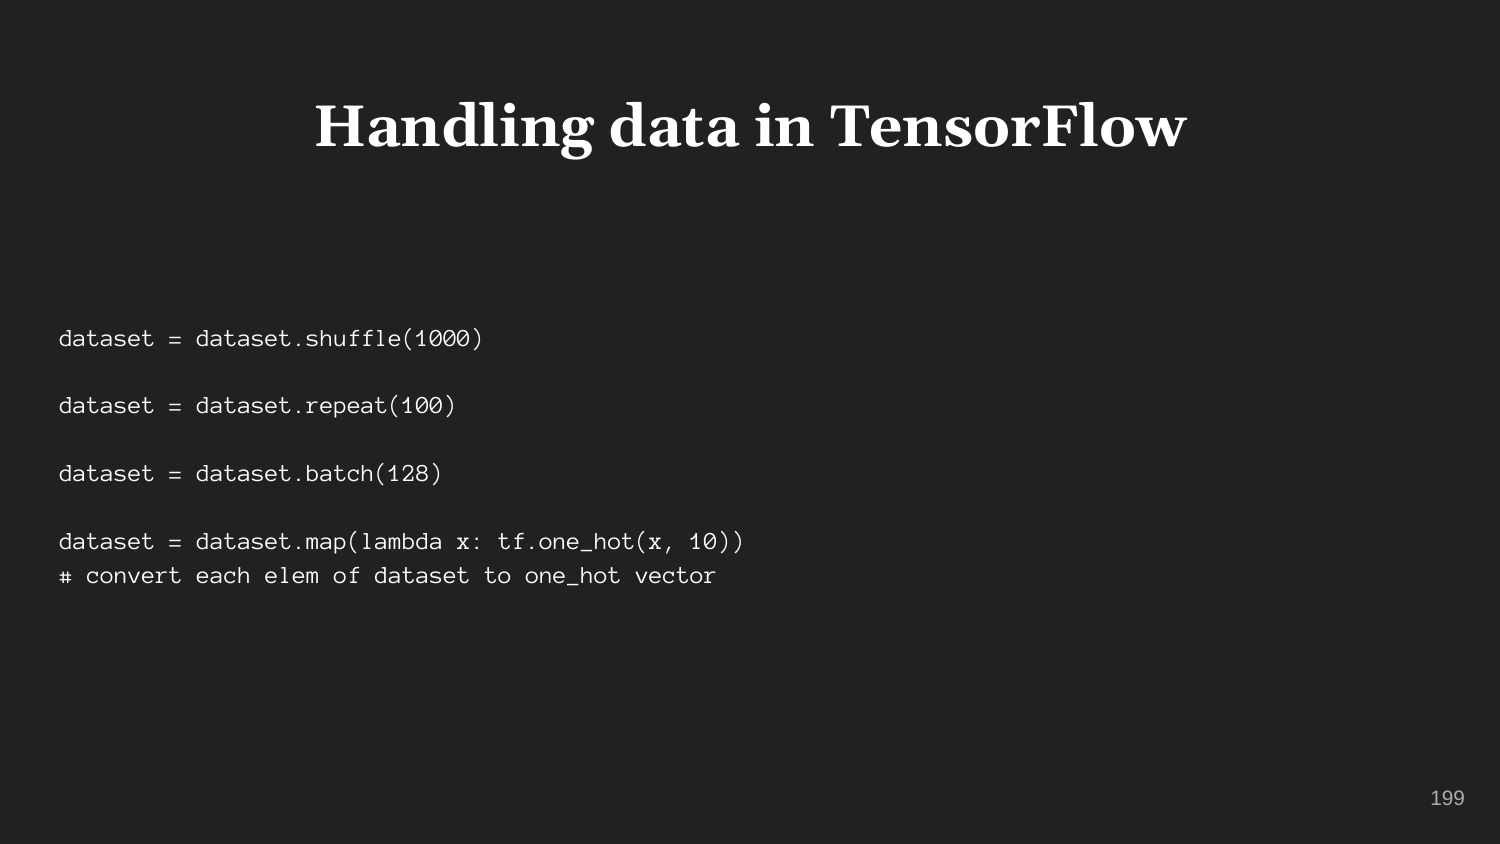

# Handling data in TensorFlow
dataset = dataset.shuffle(1000)
dataset = dataset.repeat(100)
dataset = dataset.batch(128)
dataset = dataset.map(lambda x: tf.one_hot(x, 10))
# convert each elem of dataset to one_hot vector
199